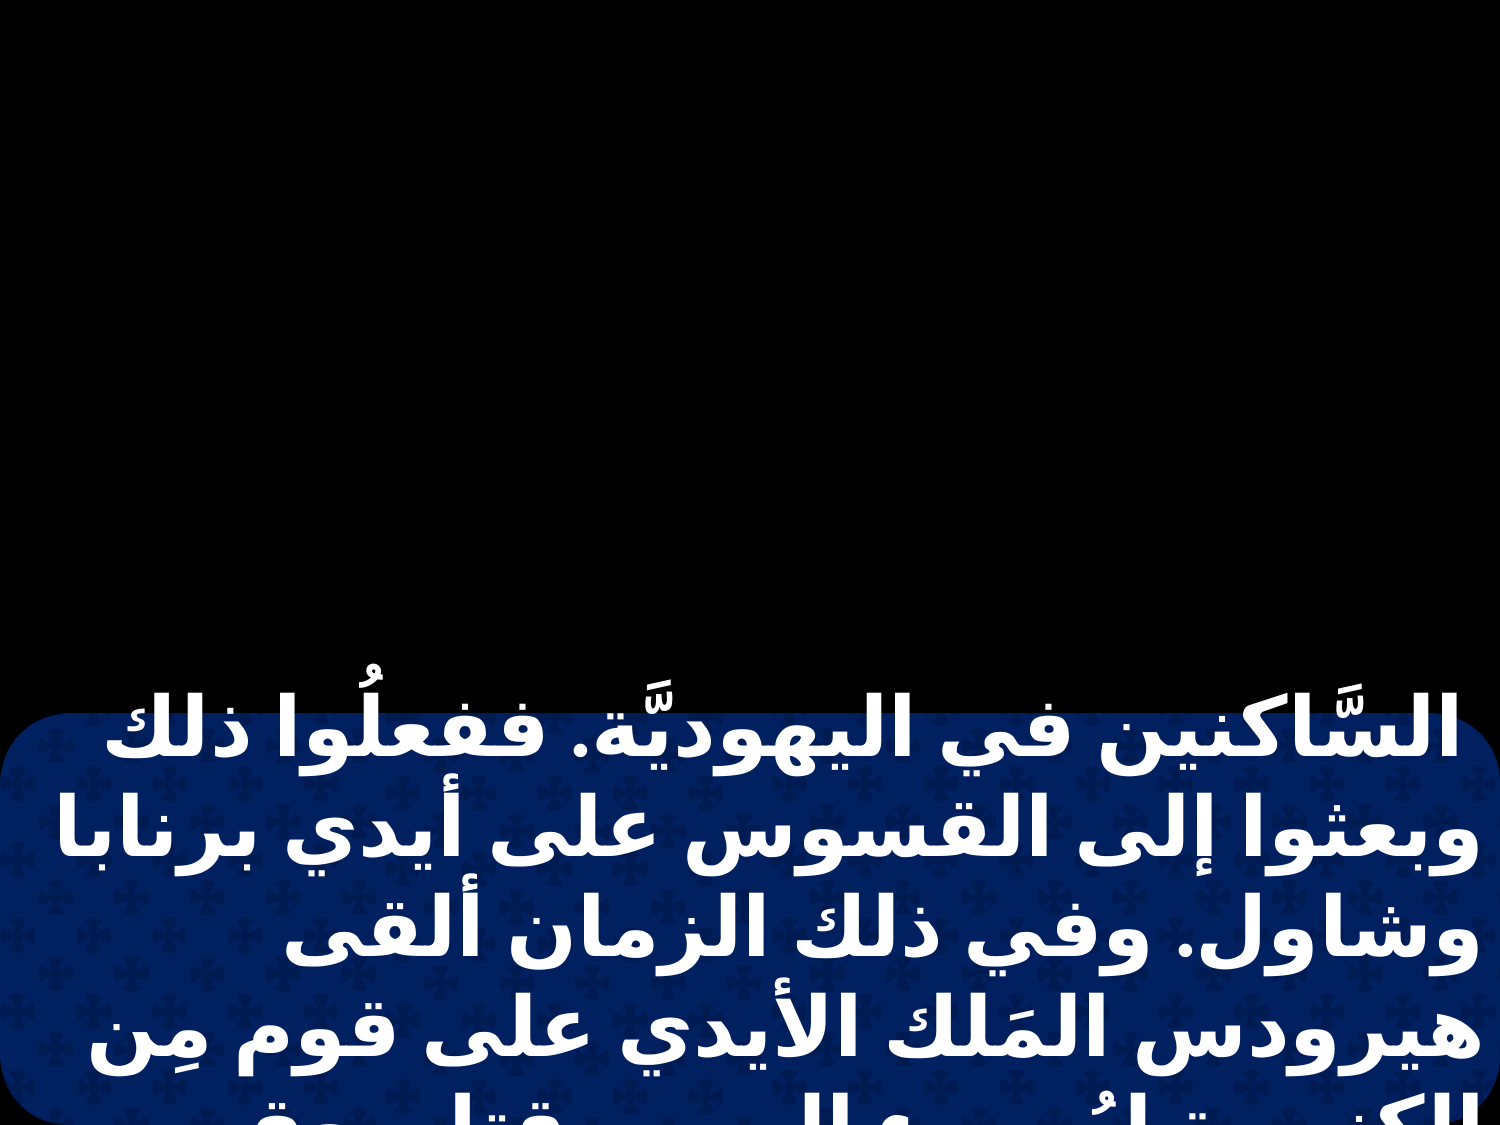

السَّاكنين في اليهوديَّة. ففعلُوا ذلك وبعثوا إلى القسوس على أيدي برنابا وشاول. وفي ذلك الزمان ألقى هيرودس المَلك الأيدي على قوم مِن الكنيسة ليُسيء إليهم وقتل يعقوب أخا يوحنا